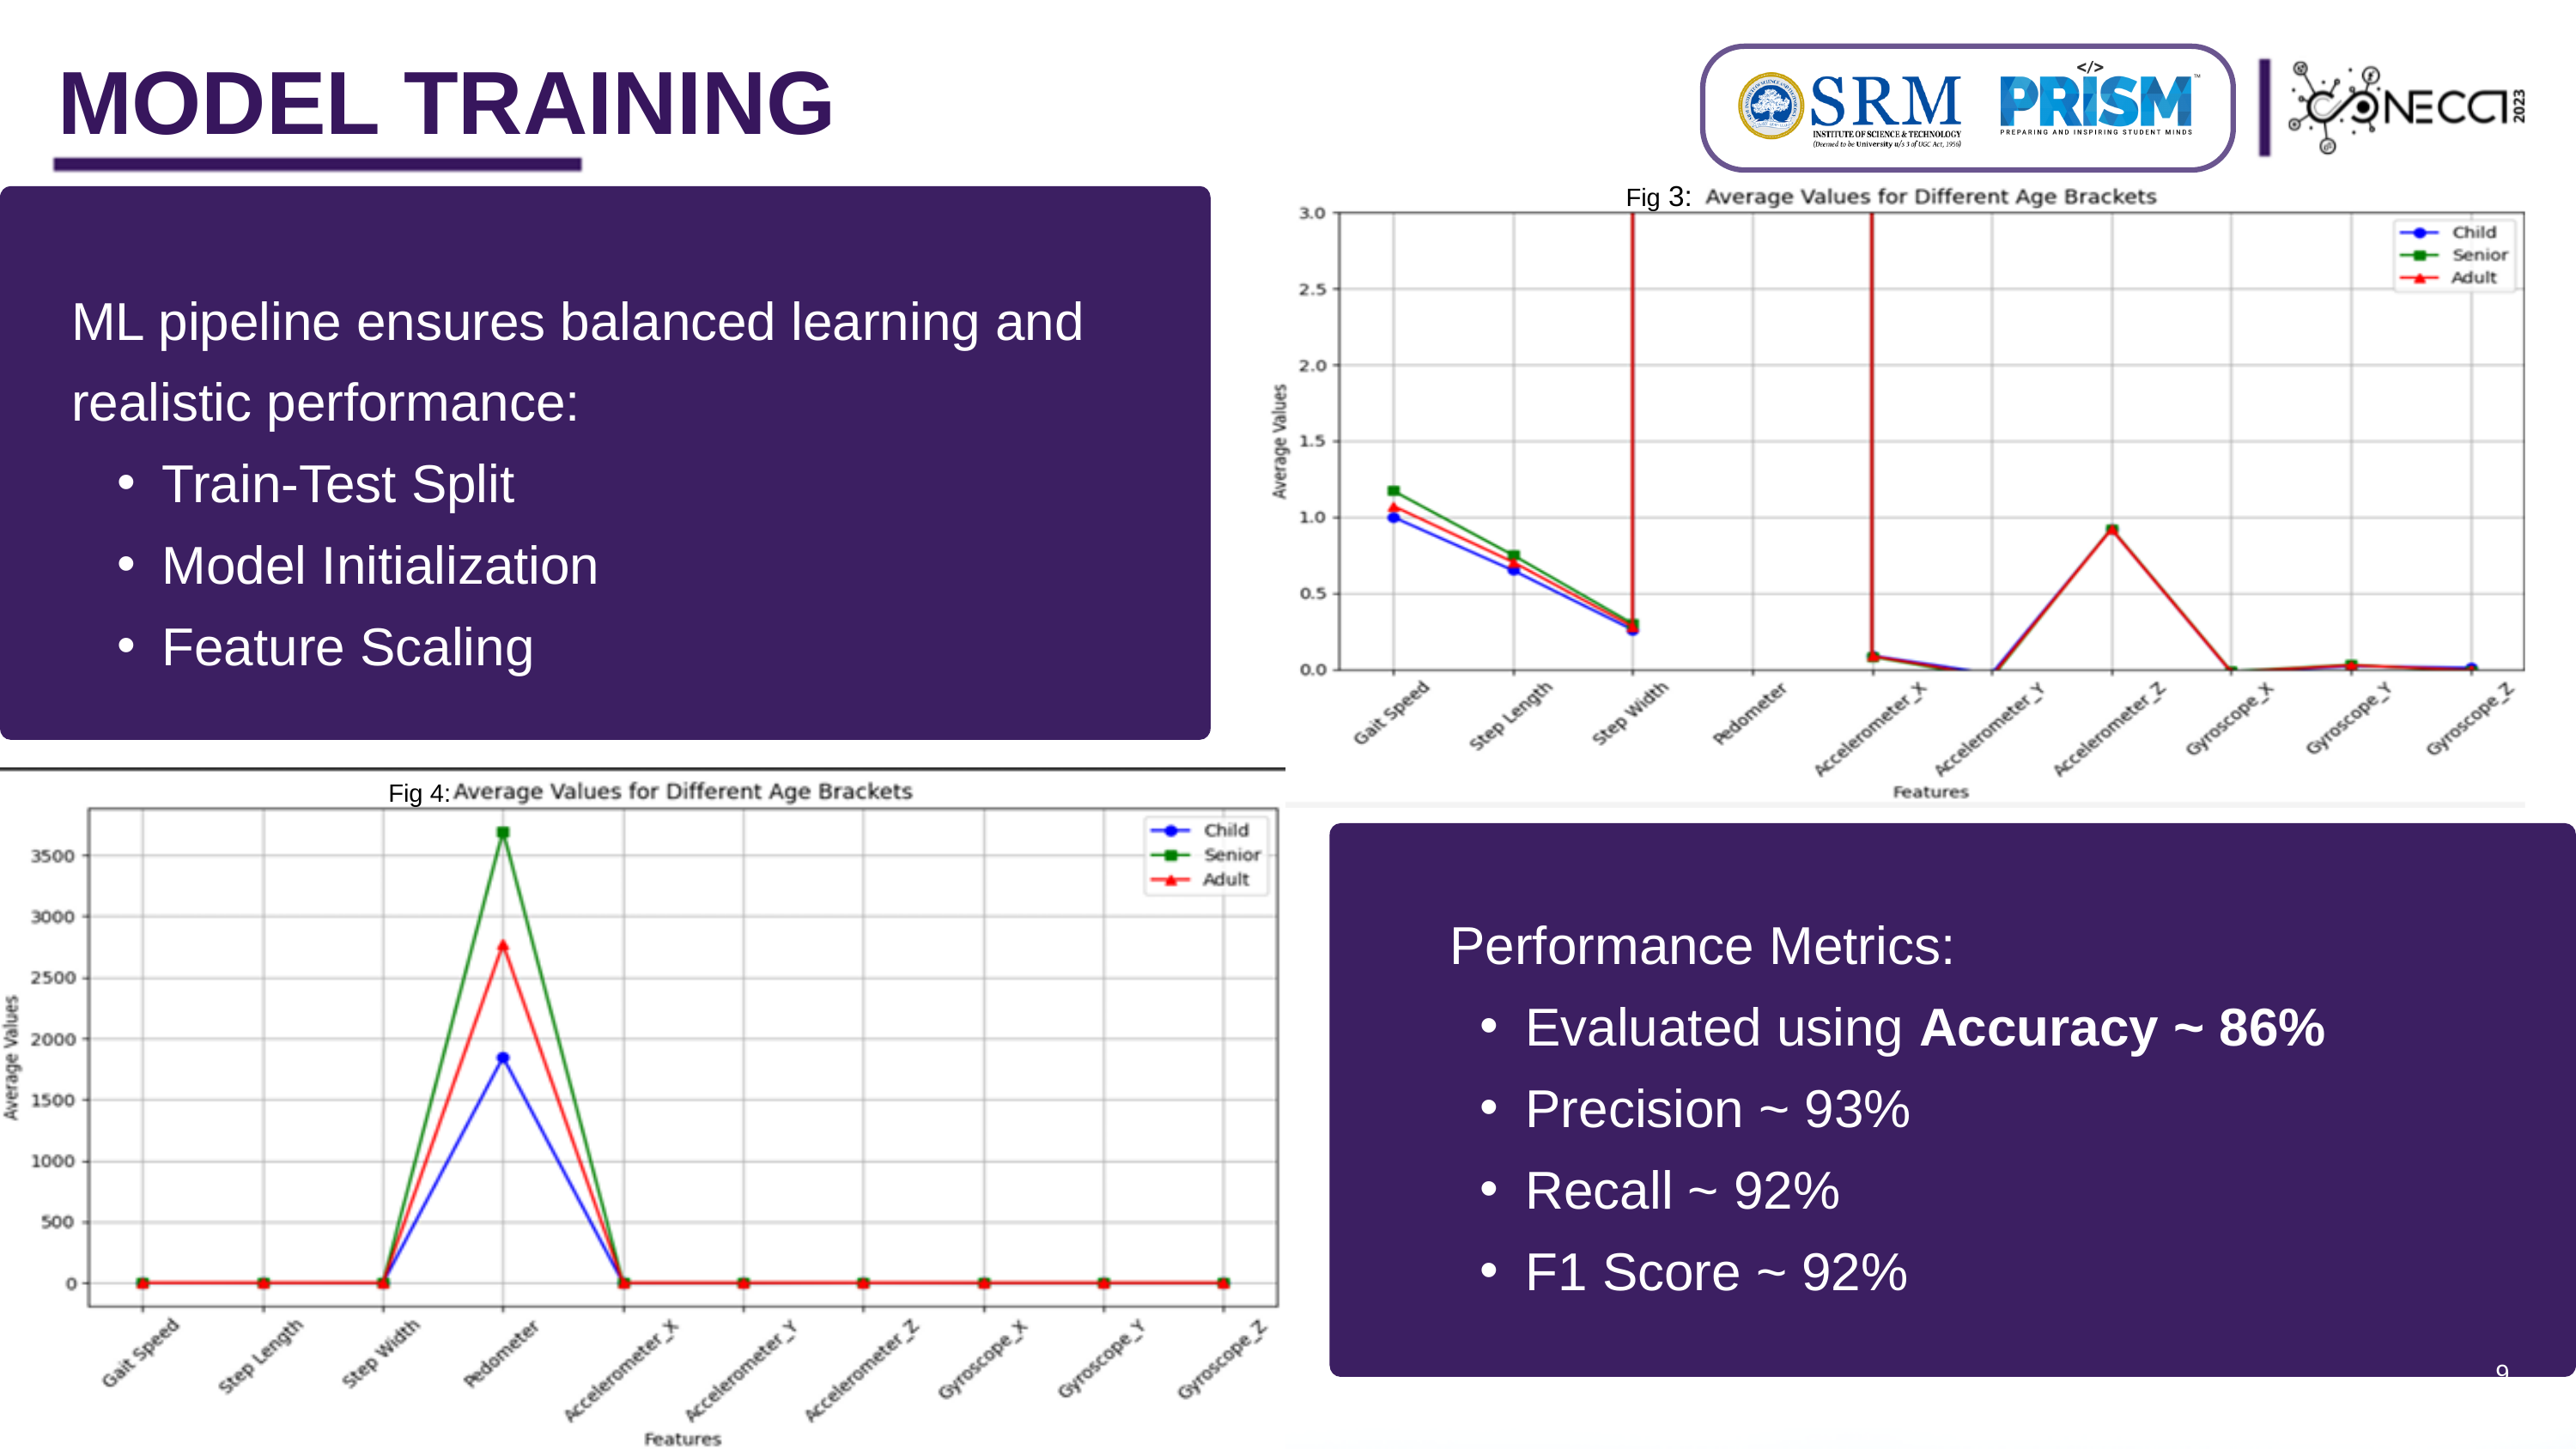

MODEL TRAINING

Fig 3:

ML pipeline ensures balanced learning and realistic performance:
Train-Test Split
Model Initialization
Feature Scaling

Fig 4:

 Performance Metrics:
Evaluated using Accuracy ~ 86%
Precision ~ 93%
Recall ~ 92%
F1 Score ~ 92%
9